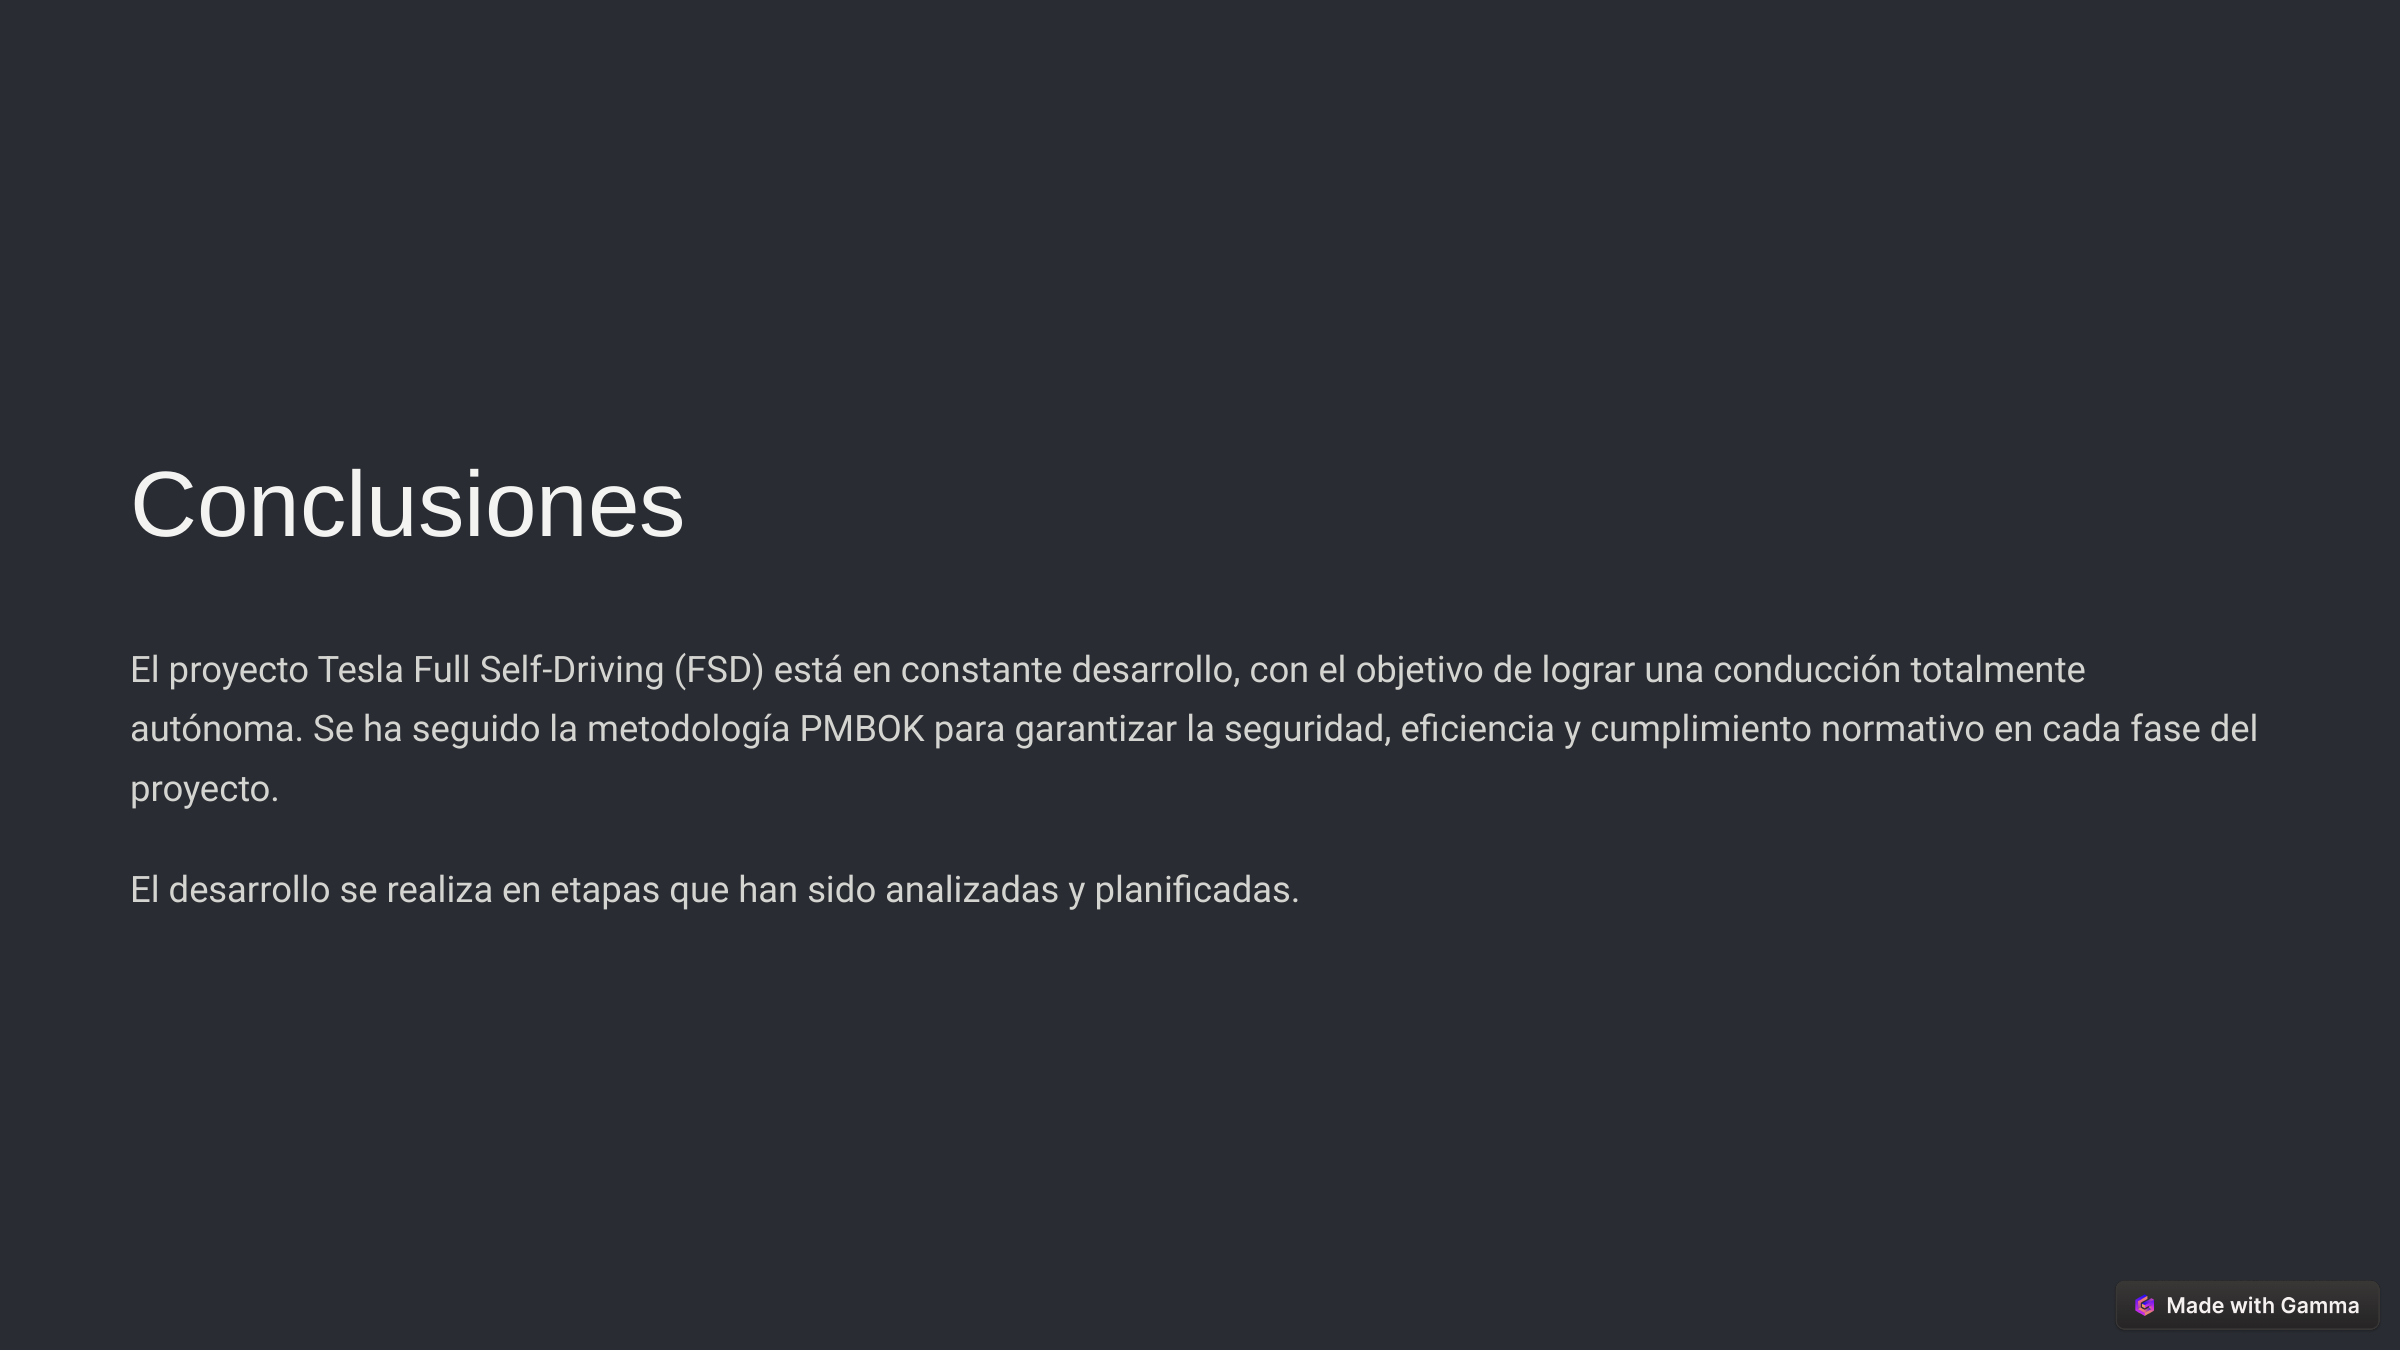

Conclusiones
El proyecto Tesla Full Self-Driving (FSD) está en constante desarrollo, con el objetivo de lograr una conducción totalmente autónoma. Se ha seguido la metodología PMBOK para garantizar la seguridad, eficiencia y cumplimiento normativo en cada fase del proyecto.
El desarrollo se realiza en etapas que han sido analizadas y planificadas.